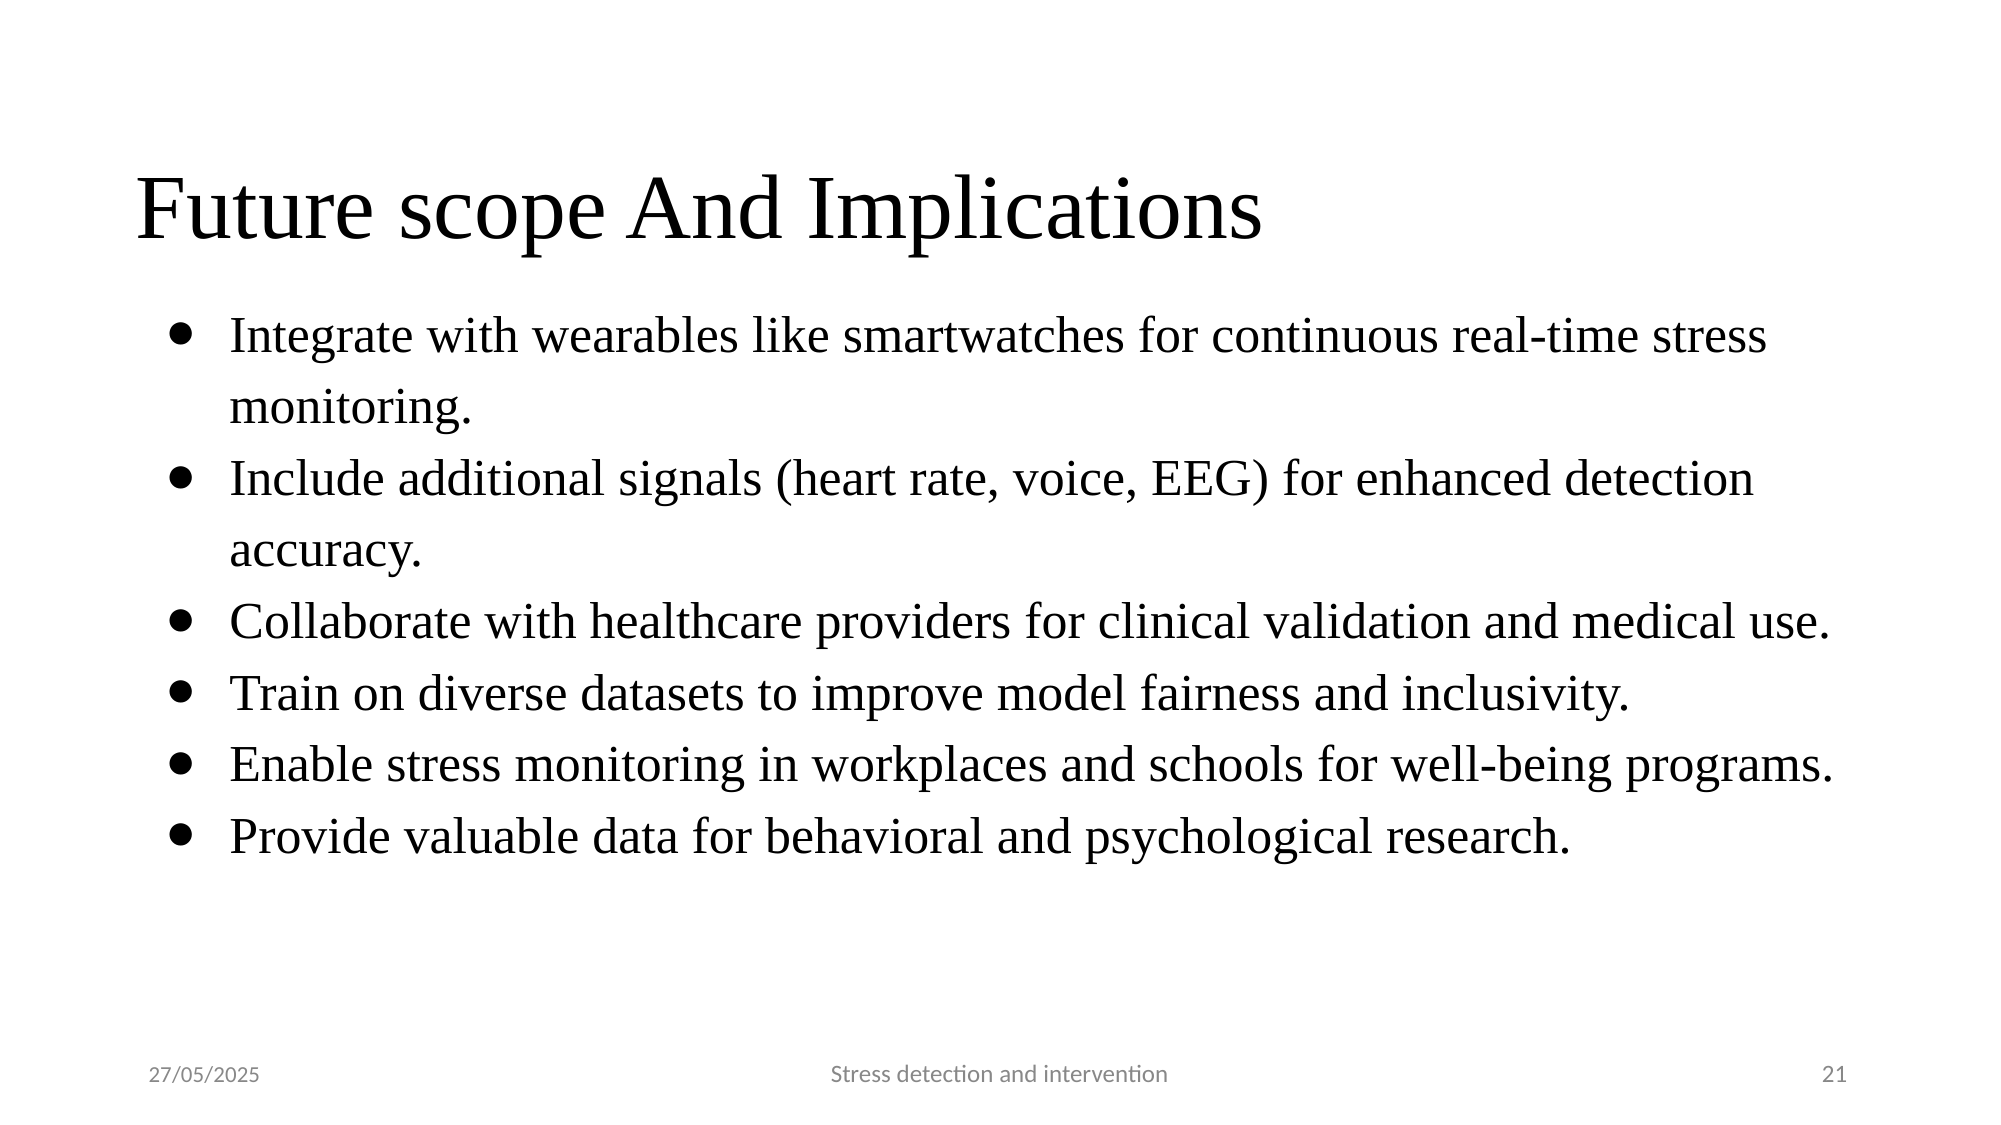

# Future scope And Implications

Integrate with wearables like smartwatches for continuous real-time stress monitoring.
Include additional signals (heart rate, voice, EEG) for enhanced detection accuracy.
Collaborate with healthcare providers for clinical validation and medical use.
Train on diverse datasets to improve model fairness and inclusivity.
Enable stress monitoring in workplaces and schools for well-being programs.
Provide valuable data for behavioral and psychological research.

Stress detection and intervention
21
27/05/2025